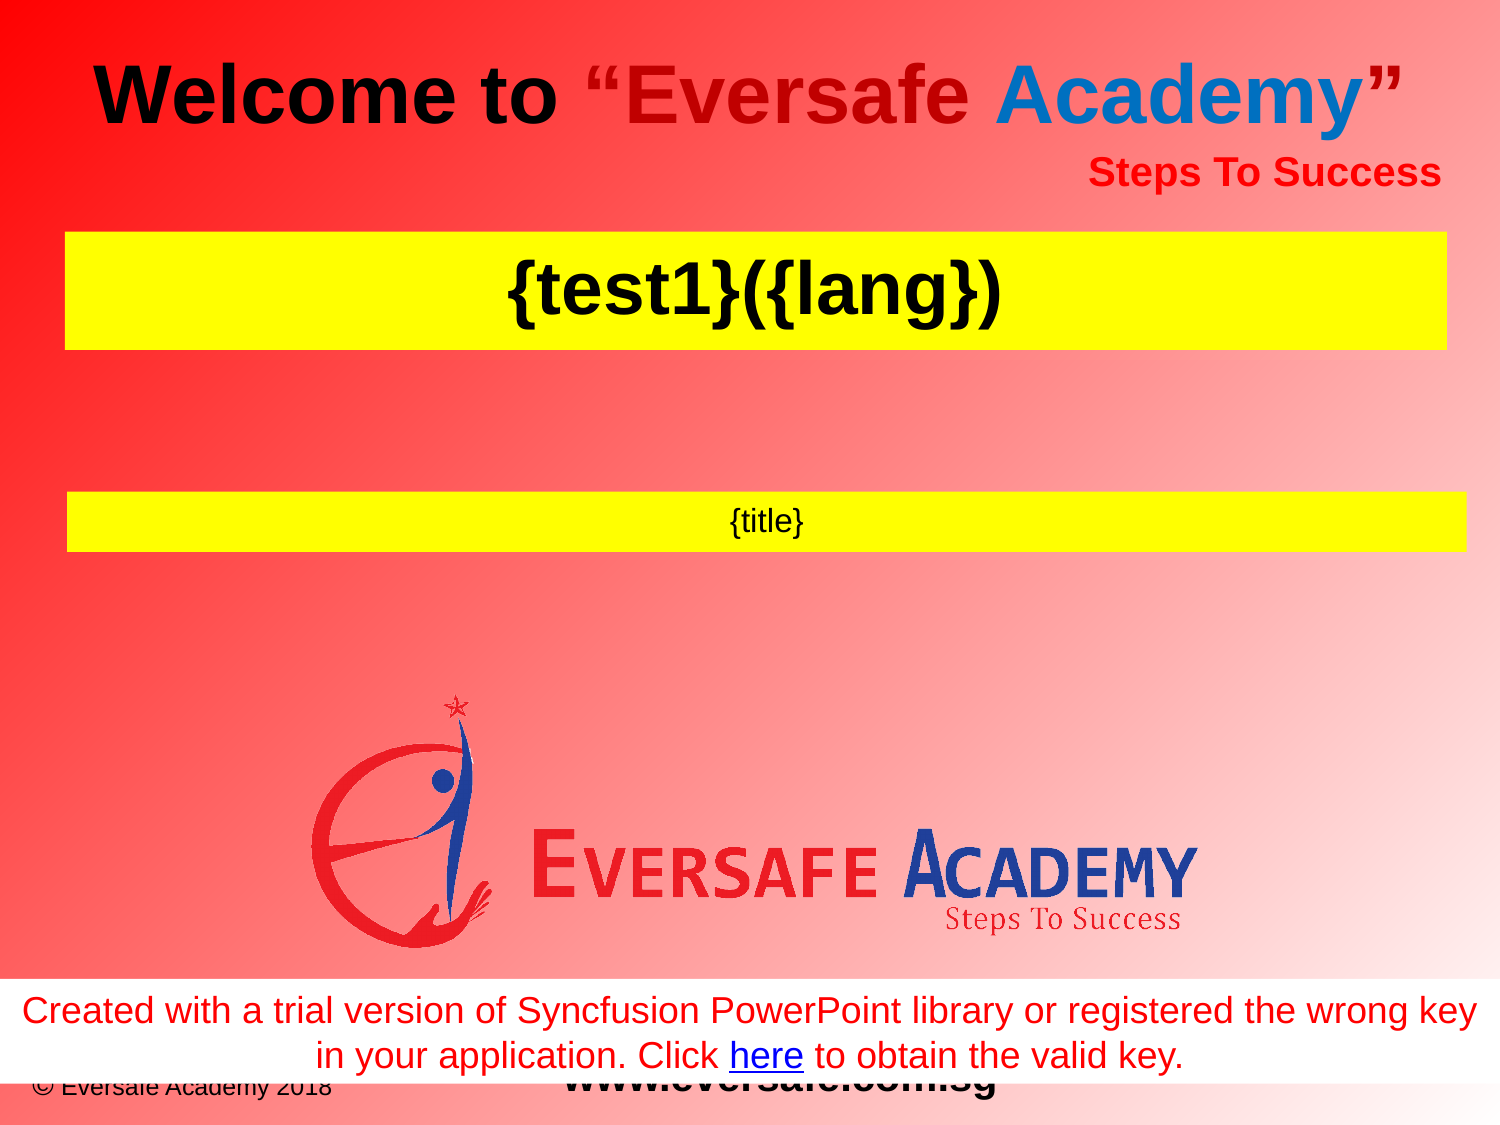

{test1}({lang})
{title}
Created with a trial version of Syncfusion PowerPoint library or registered the wrong key in your application. Click here to obtain the valid key.